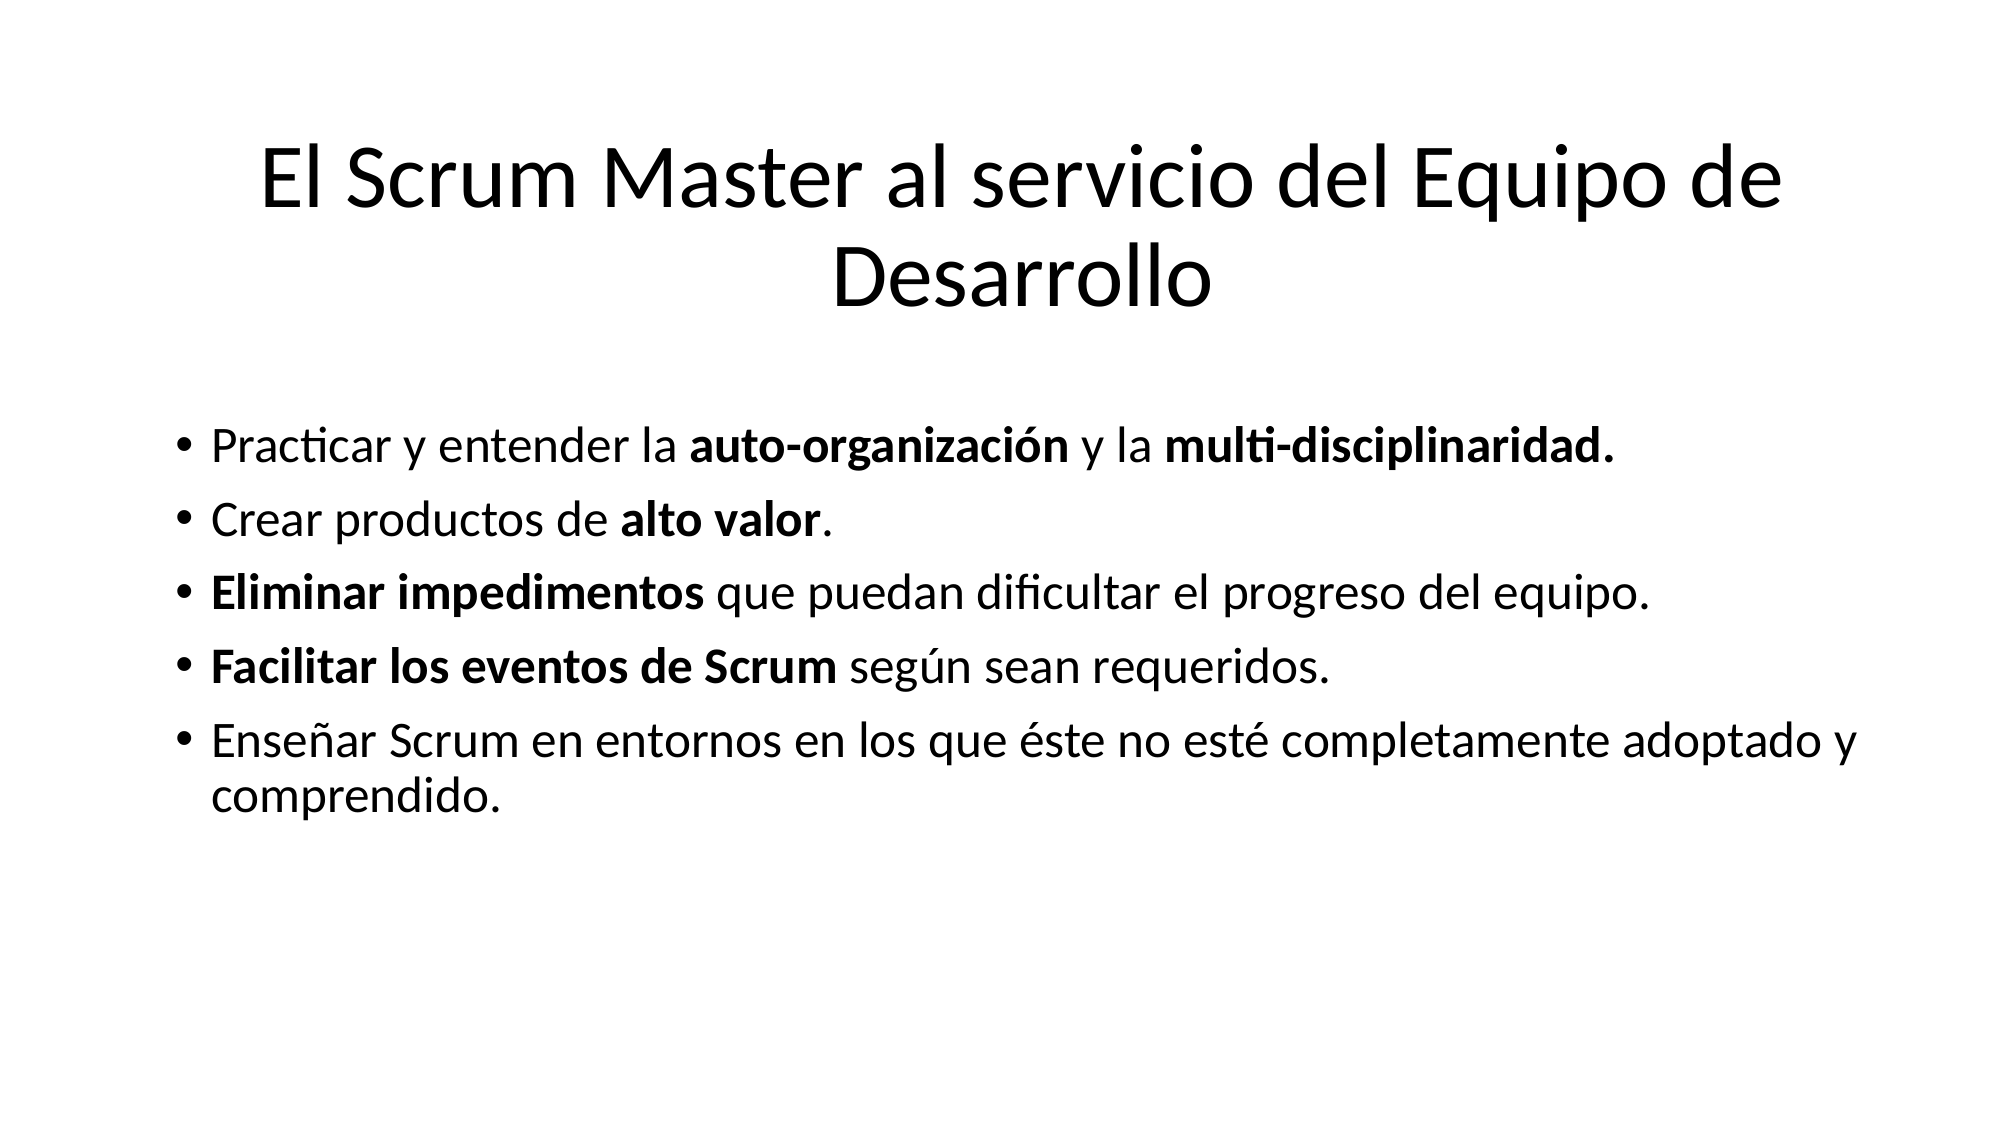

# El Scrum Master al servicio del Equipo de Desarrollo
Practicar y entender la auto-organización y la multi-disciplinaridad.
Crear productos de alto valor.
Eliminar impedimentos que puedan dificultar el progreso del equipo.
Facilitar los eventos de Scrum según sean requeridos.
Enseñar Scrum en entornos en los que éste no esté completamente adoptado y comprendido.